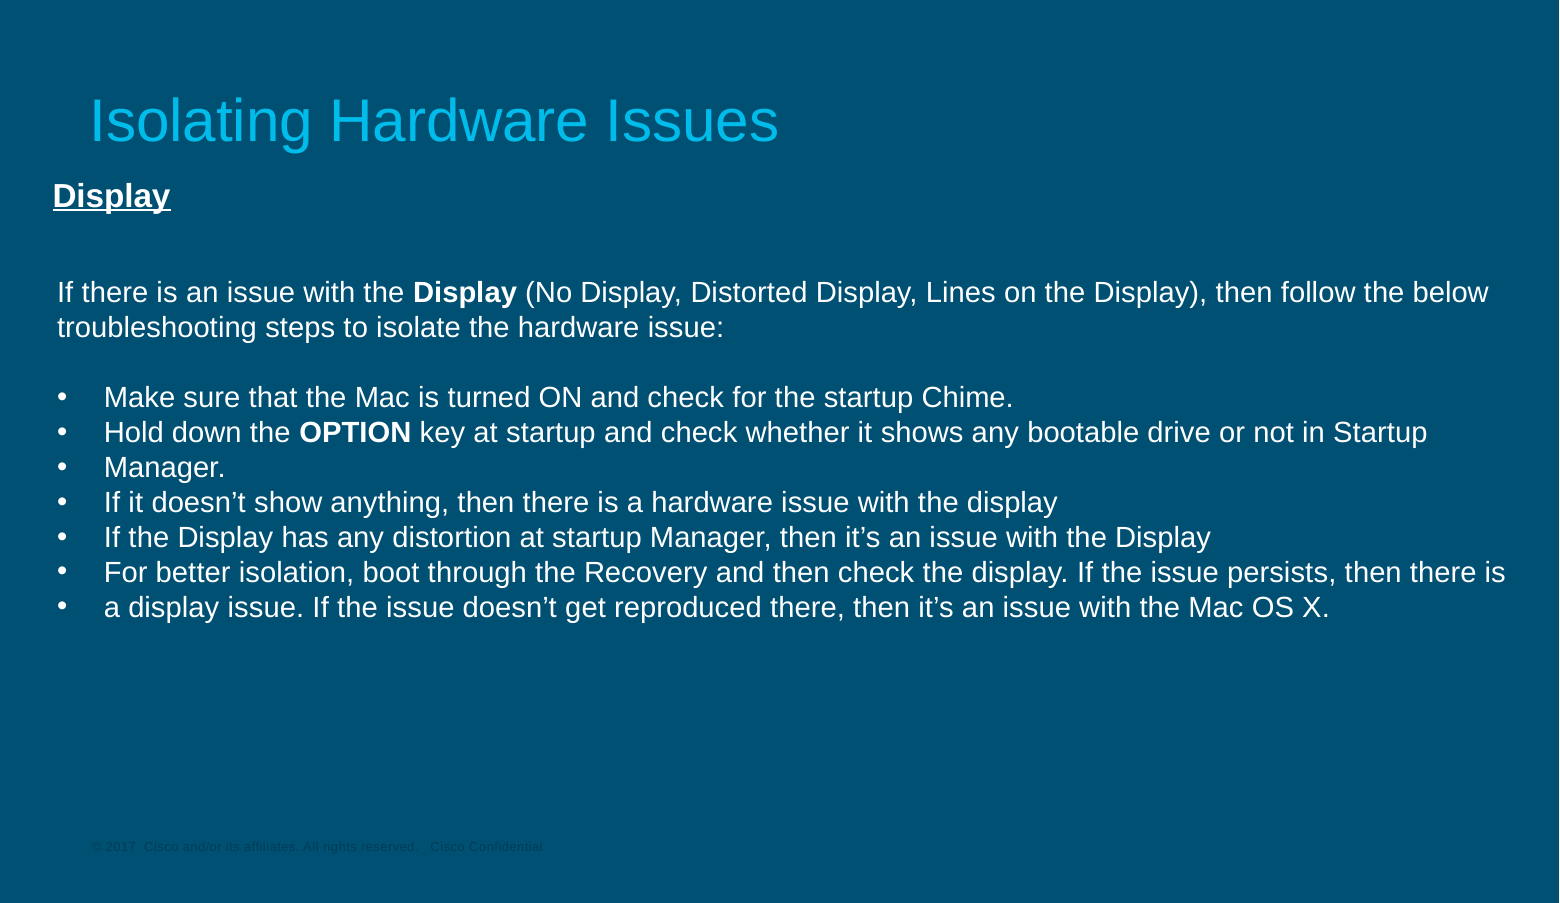

# Isolating Hardware Issues
Display
If there is an issue with the Display (No Display, Distorted Display, Lines on the Display), then follow the below
troubleshooting steps to isolate the hardware issue:

Make sure that the Mac is turned ON and check for the startup Chime.
Hold down the OPTION key at startup and check whether it shows any bootable drive or not in Startup
Manager.
If it doesn’t show anything, then there is a hardware issue with the display
If the Display has any distortion at startup Manager, then it’s an issue with the Display
For better isolation, boot through the Recovery and then check the display. If the issue persists, then there is
a display issue. If the issue doesn’t get reproduced there, then it’s an issue with the Mac OS X.